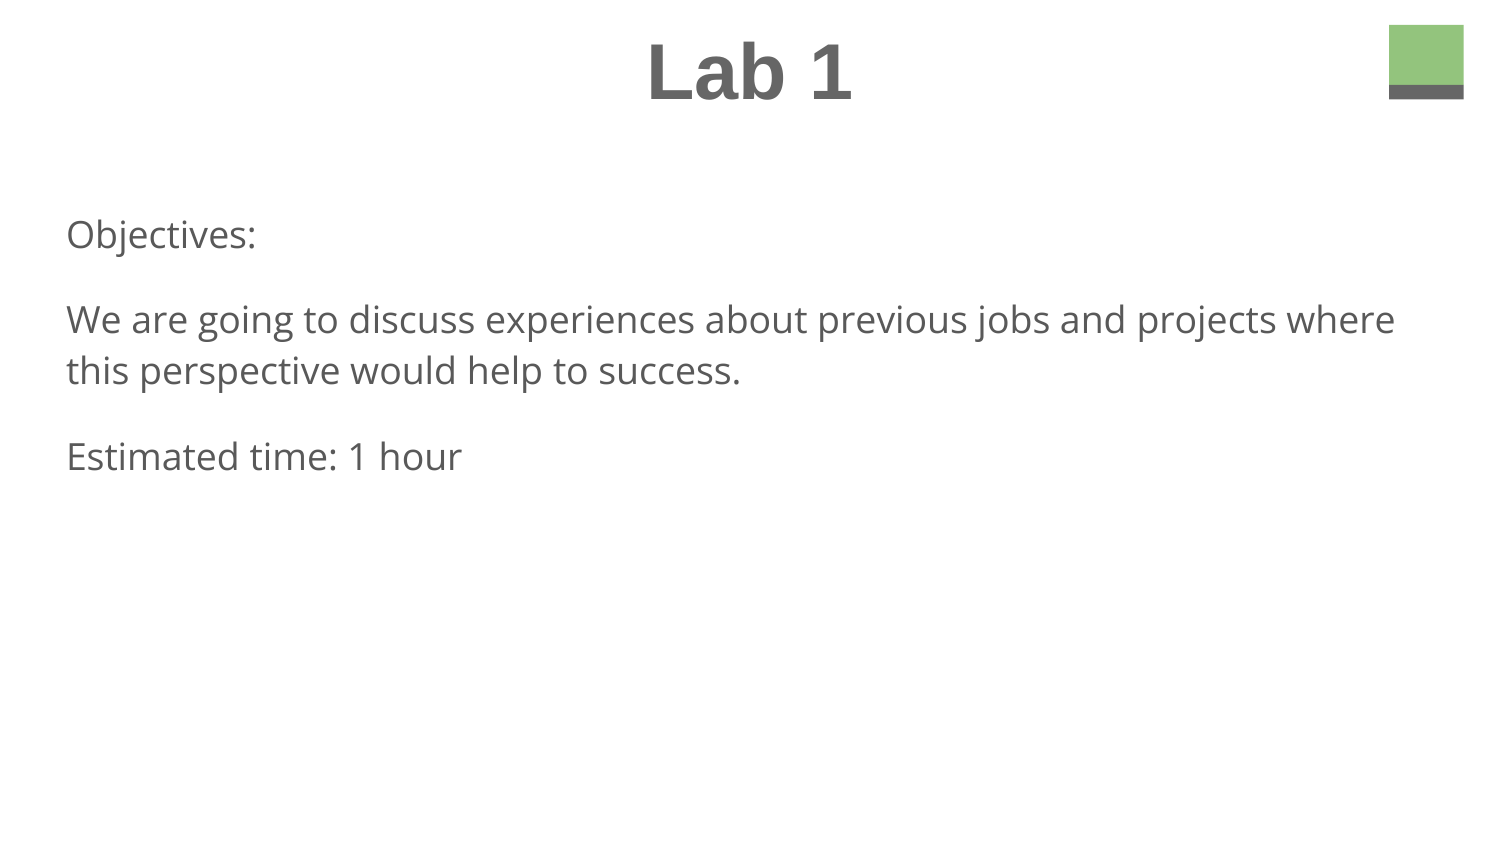

# Lab 1
Objectives:
We are going to discuss experiences about previous jobs and projects where this perspective would help to success.
Estimated time: 1 hour